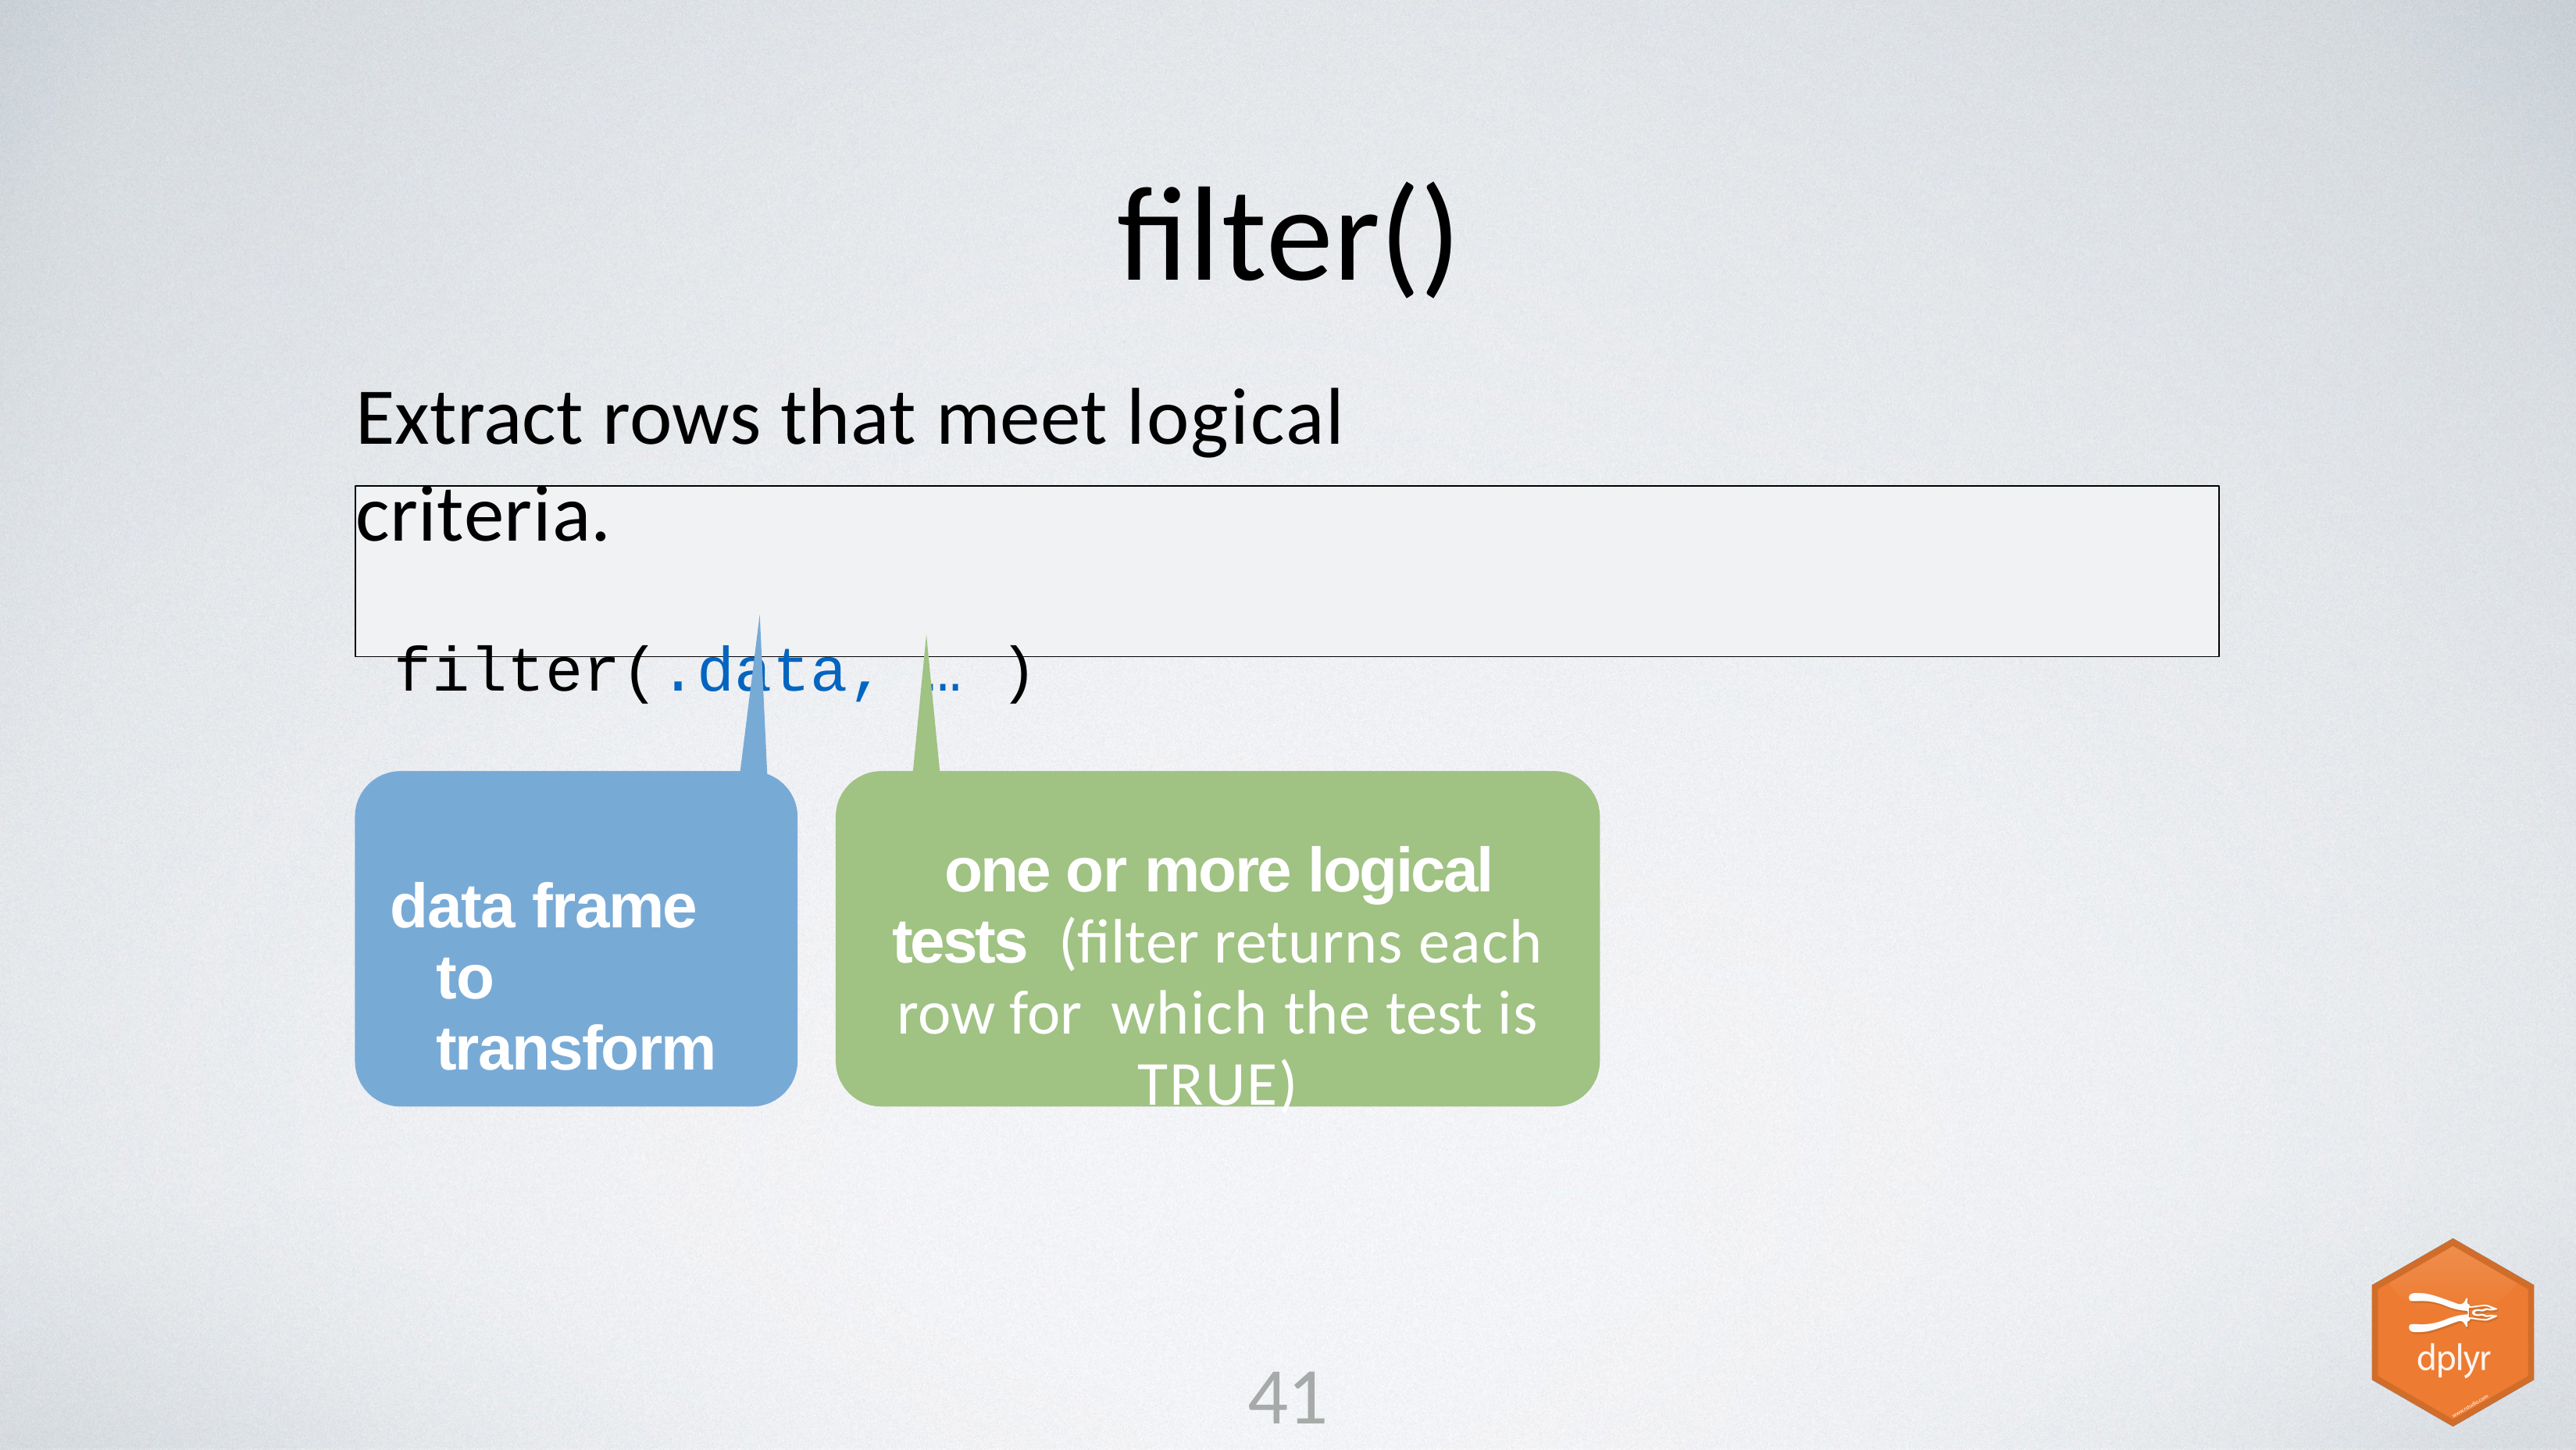

# filter()
Extract rows that meet logical criteria.
filter(.data, … )

one or more logical tests  (filter returns each row for  which the test is TRUE)
data frame to  transform

41